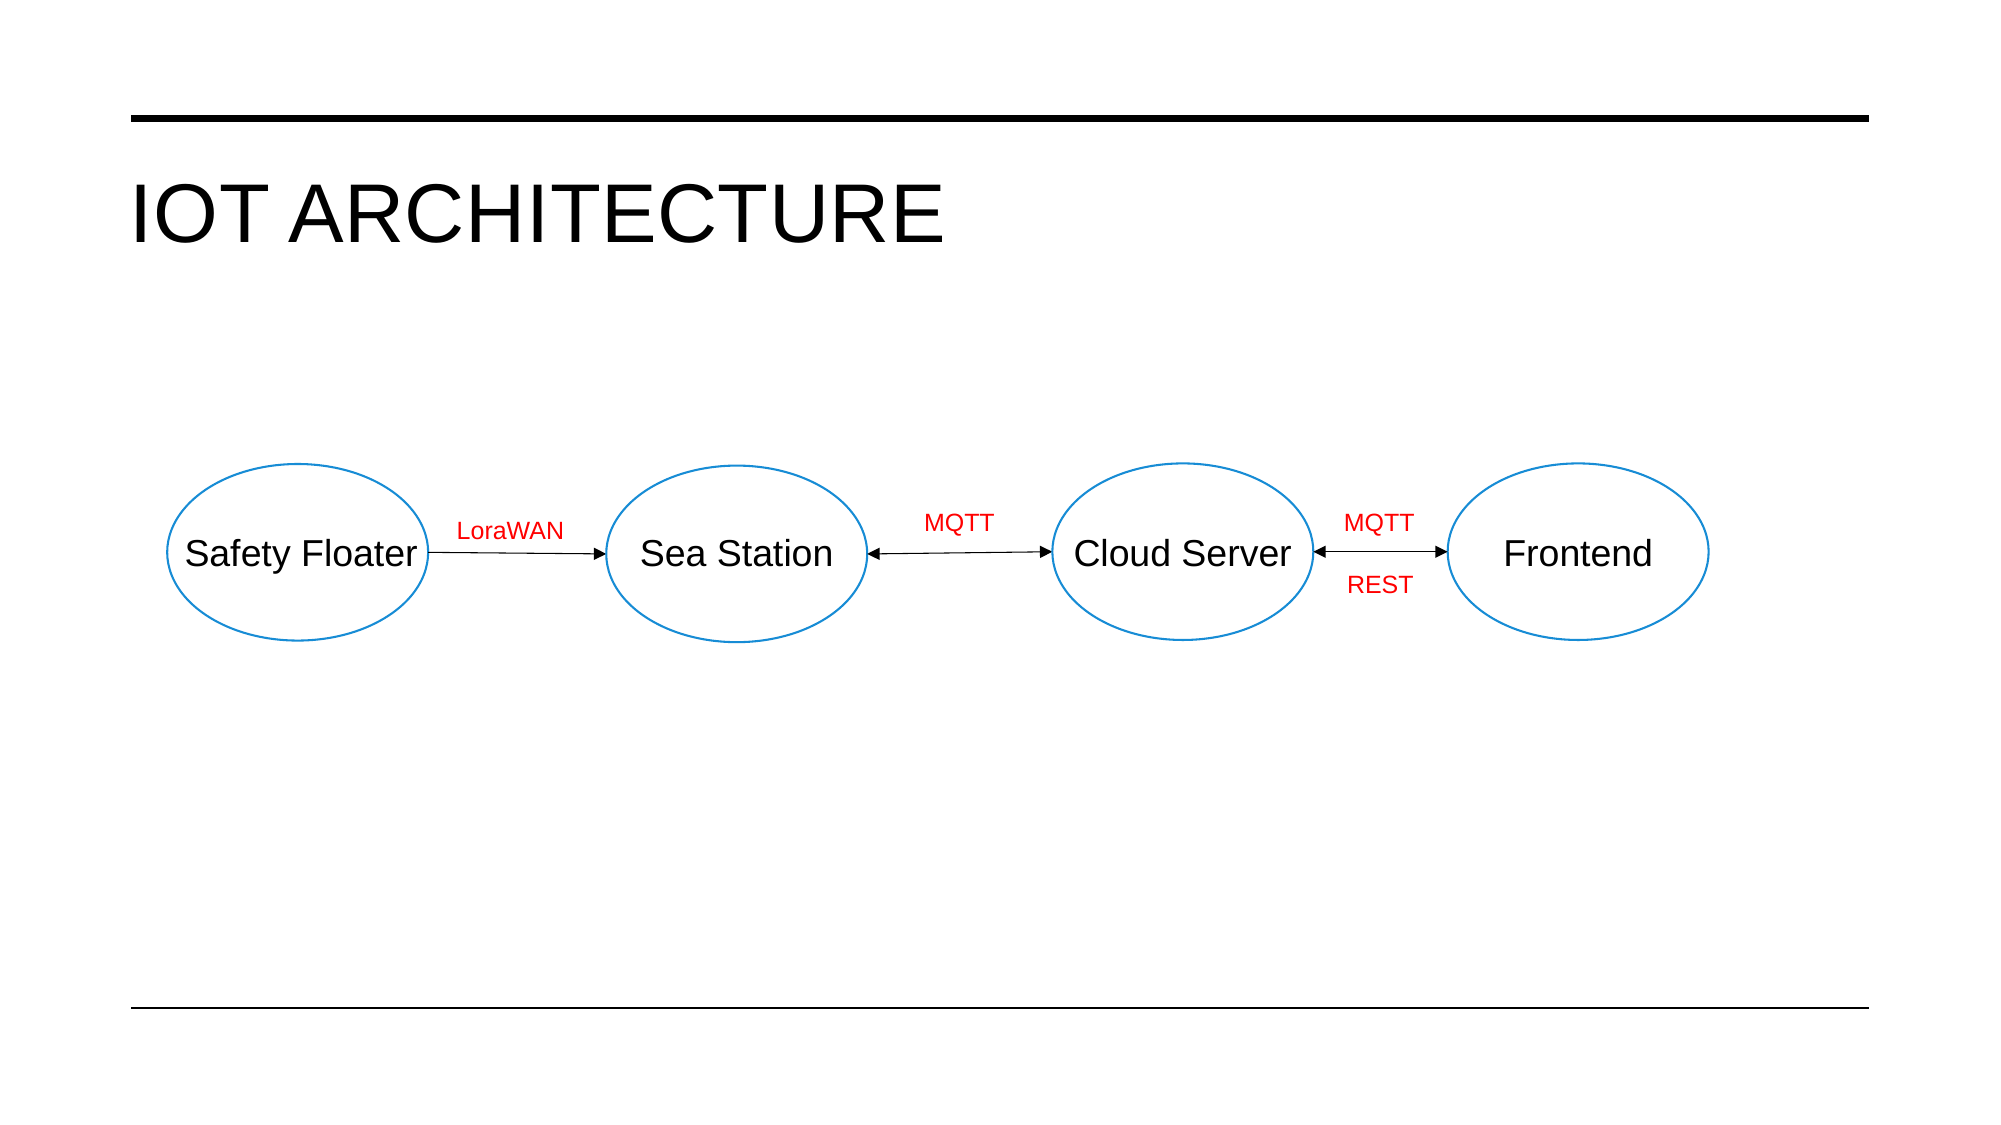

# Iot architecture

MQTT
MQTT
LoraWAN
Cloud Server
Frontend
Safety Floater
Sea Station
REST